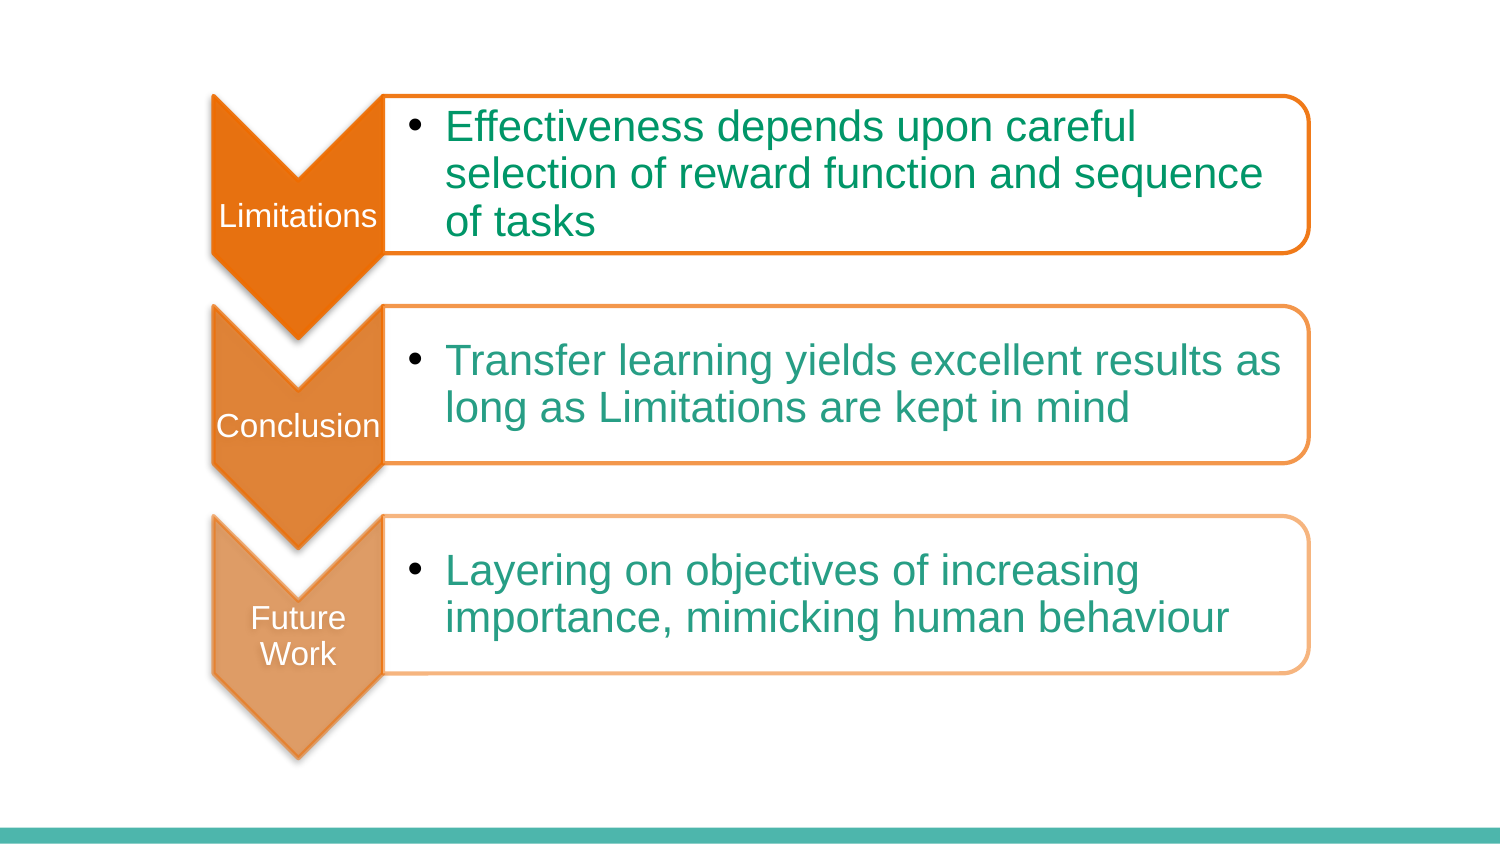

Limitations
Effectiveness depends upon careful selection of reward function and sequence of tasks
Conclusion
Transfer learning yields excellent results as long as Limitations are kept in mind
Future Work
Layering on objectives of increasing importance, mimicking human behaviour